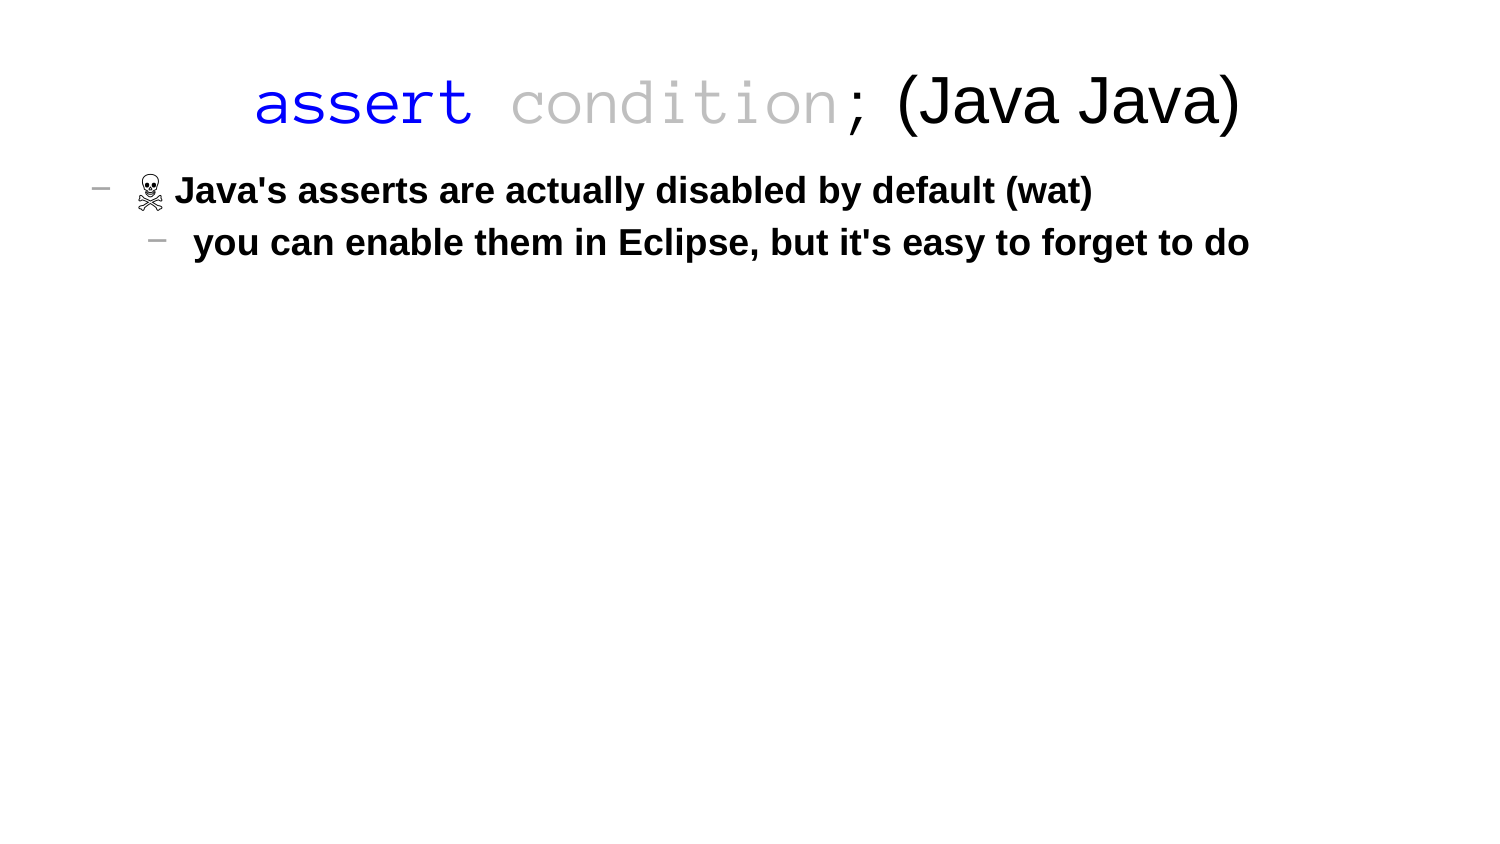

# assert condition; (Java Java)
☠ Java's asserts are actually disabled by default (wat)
you can enable them in Eclipse, but it's easy to forget to do